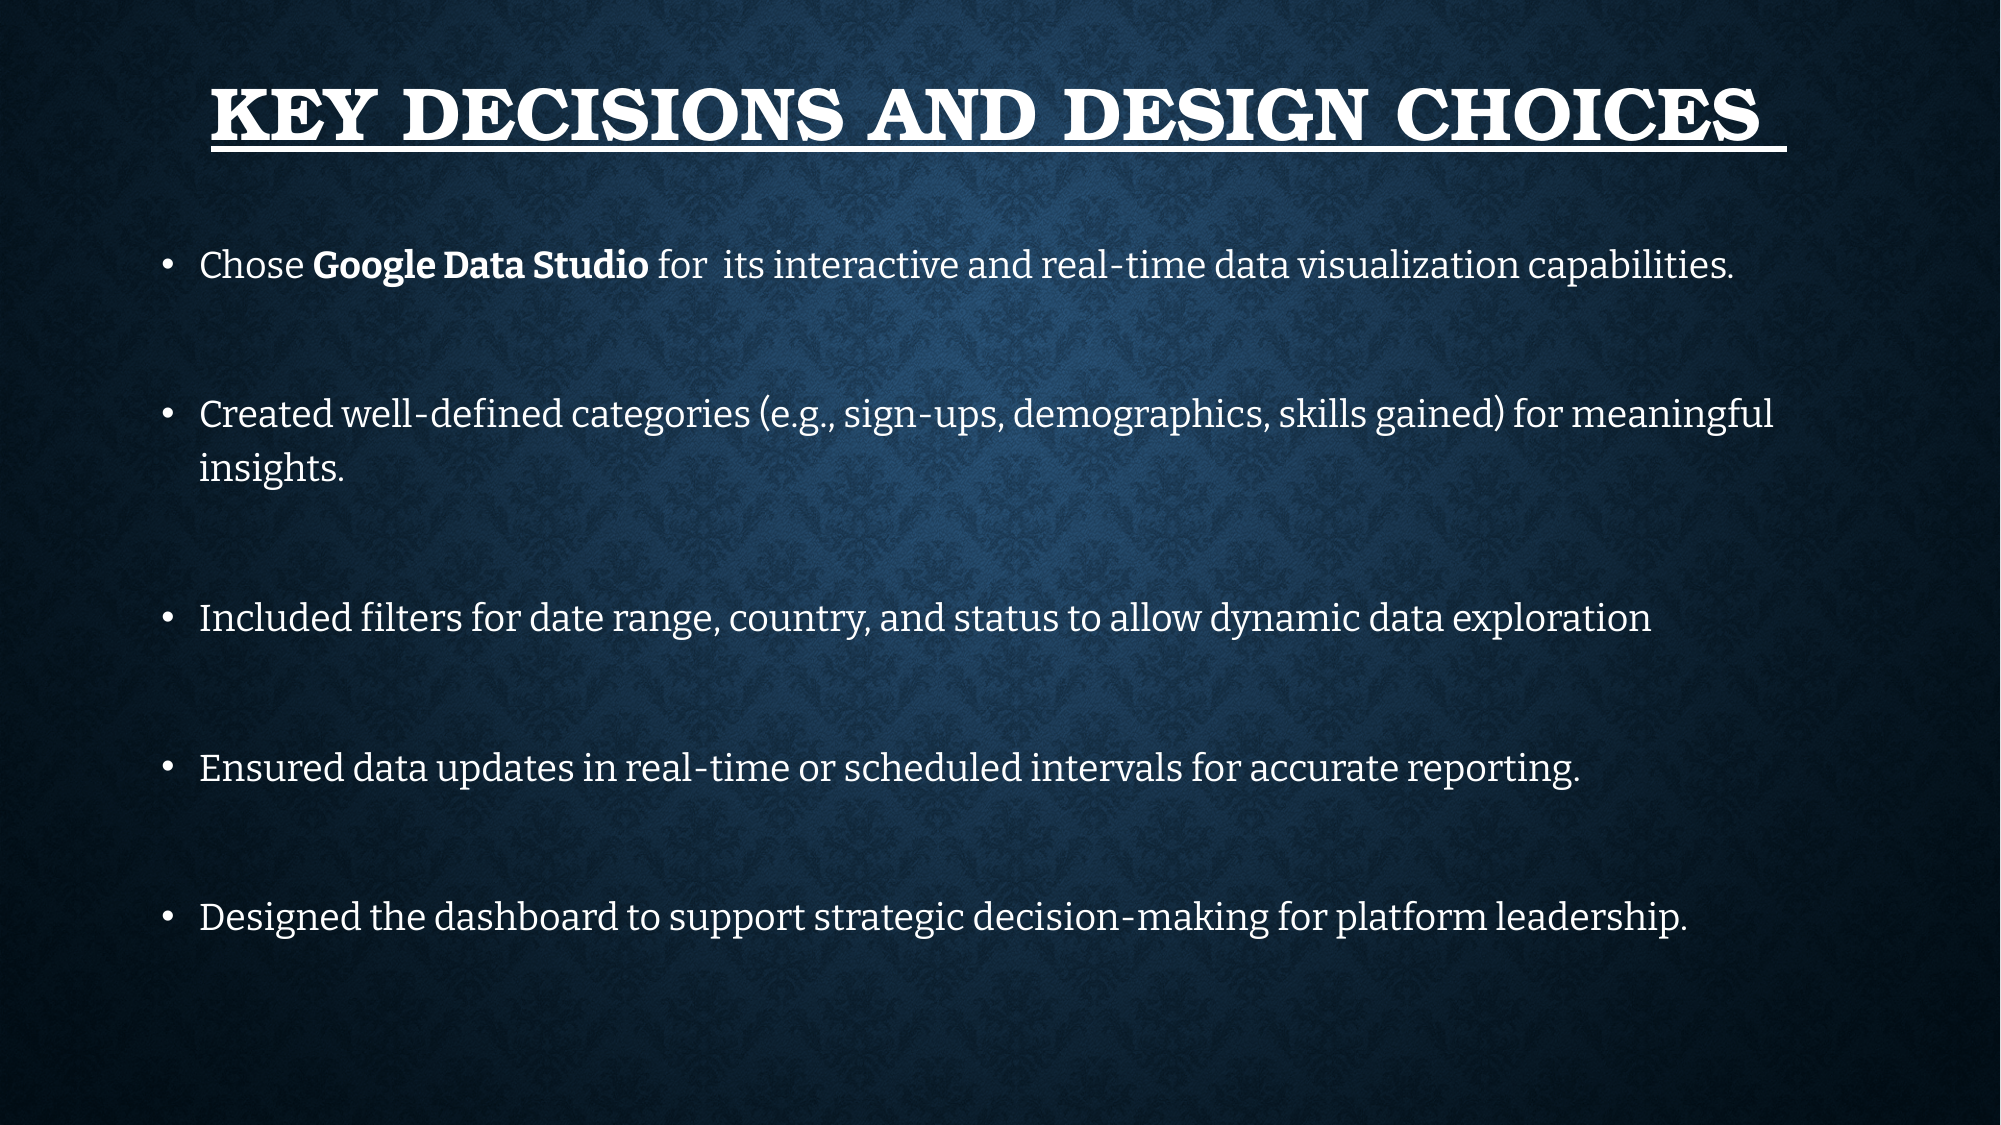

# Key Decisions and Design Choices
Chose Google Data Studio for  its interactive and real-time data visualization capabilities.

Created well-defined categories (e.g., sign-ups, demographics, skills gained) for meaningful insights.

Included filters for date range, country, and status to allow dynamic data exploration

Ensured data updates in real-time or scheduled intervals for accurate reporting.

Designed the dashboard to support strategic decision-making for platform leadership.